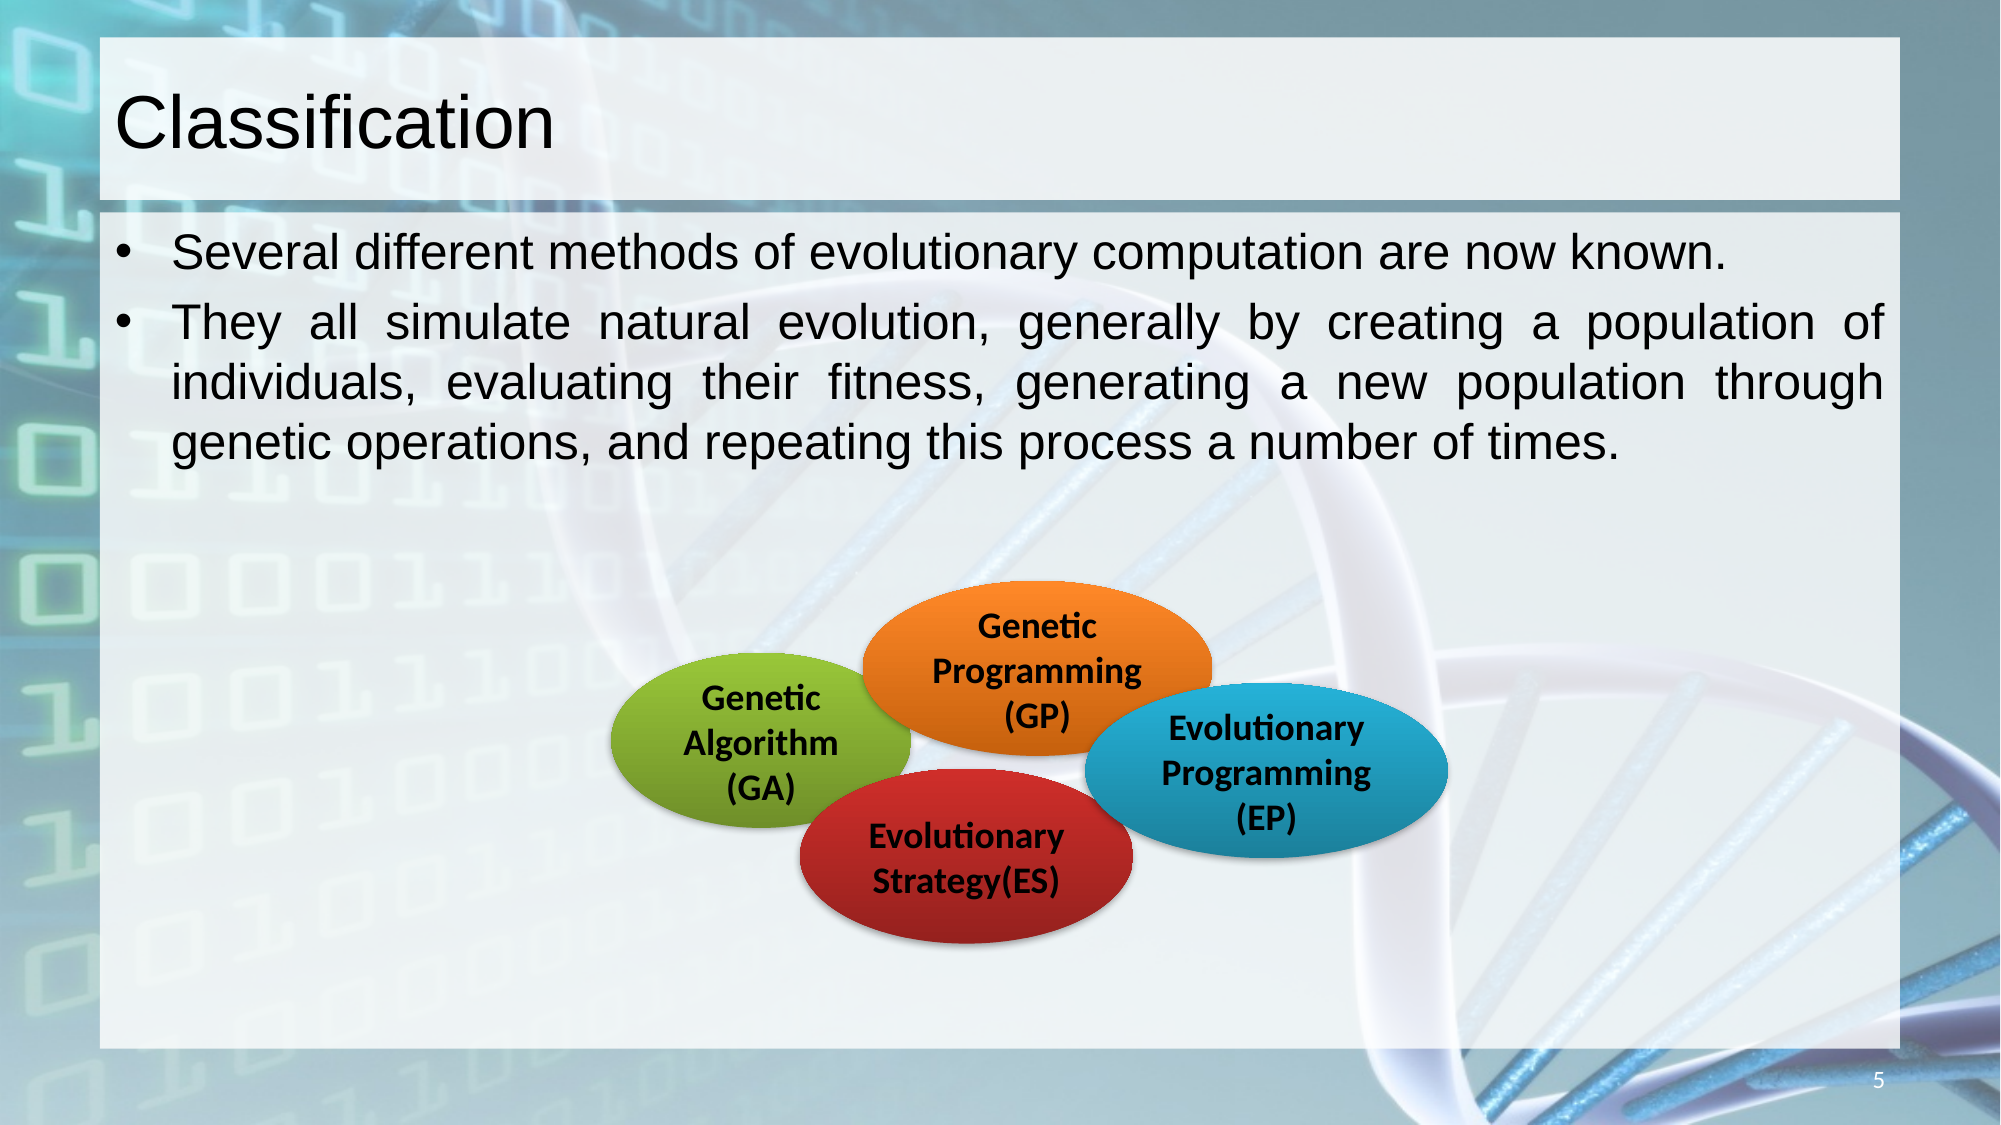

# Classification
Several different methods of evolutionary computation are now known.
They all simulate natural evolution, generally by creating a population of individuals, evaluating their fitness, generating a new population through genetic operations, and repeating this process a number of times.
Genetic Programming (GP)
Genetic Algorithm (GA)
Evolutionary Programming (EP)
Evolutionary Strategy(ES)
5